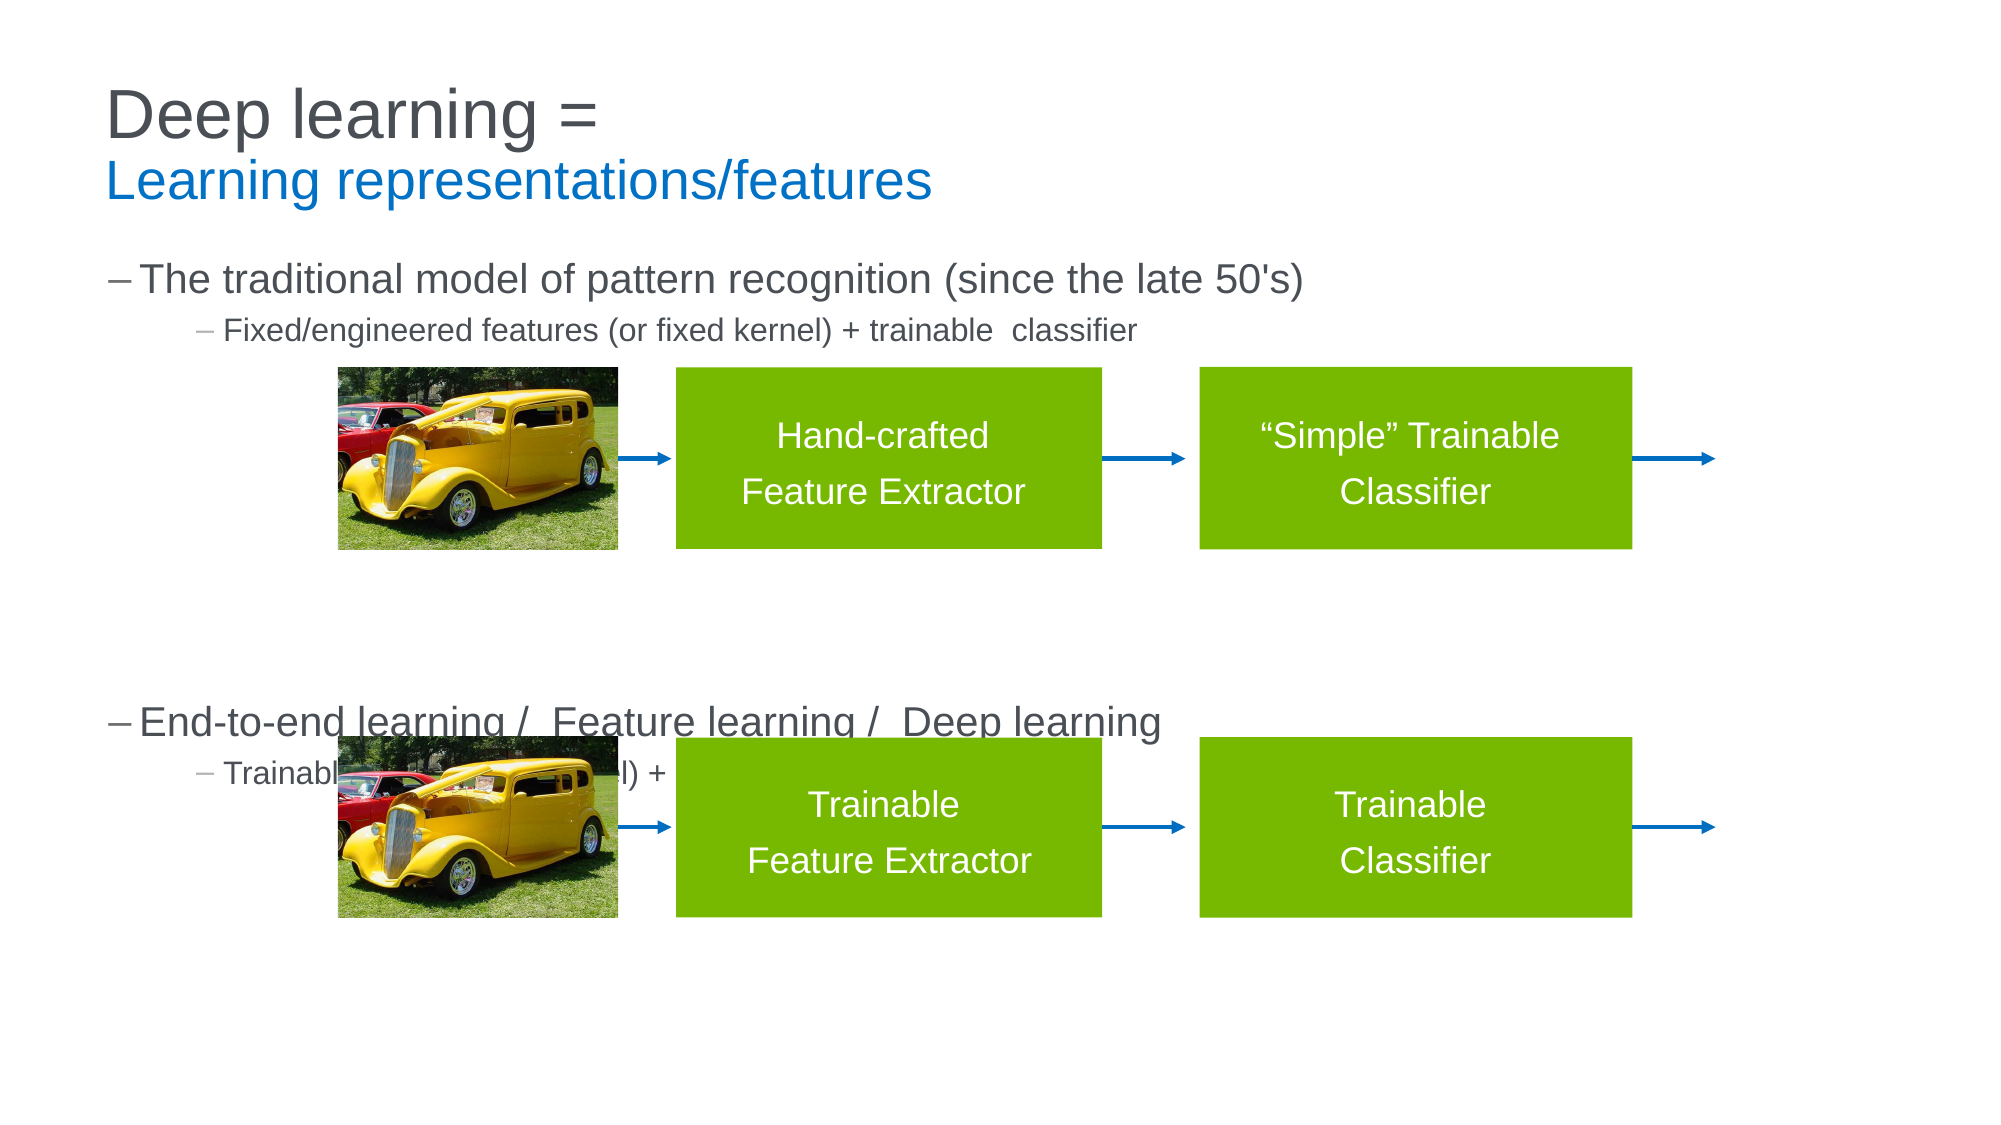

# Deep learning =
Learning representations/features
The traditional model of pattern recognition (since the late 50's)
Fixed/engineered features (or fixed kernel) + trainable  classifier

End-to-end learning /  Feature learning /  Deep learning
Trainable features (or kernel) + trainable classifier

Hand-crafted  Feature Extractor
“Simple” Trainable  Classifier

Trainable
Feature Extractor
Trainable
Classifier